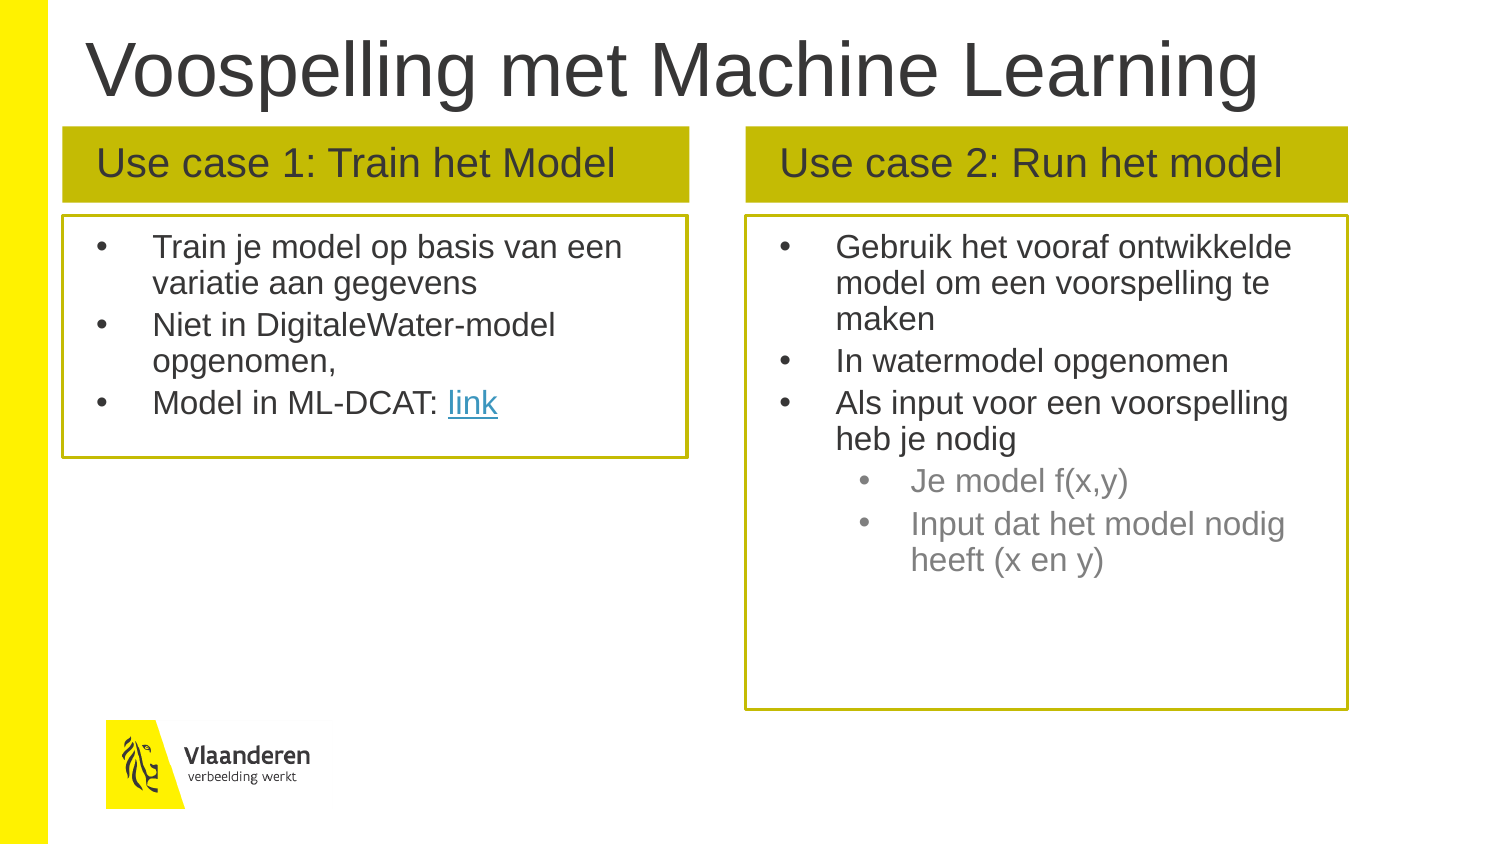

# Voospelling met Machine Learning
Use case 2: Run het model
Use case 1: Train het Model
Train je model op basis van een variatie aan gegevens
Niet in DigitaleWater-model opgenomen,
Model in ML-DCAT: link
Gebruik het vooraf ontwikkelde model om een voorspelling te maken
In watermodel opgenomen
Als input voor een voorspelling heb je nodig
Je model f(x,y)
Input dat het model nodig heeft (x en y)